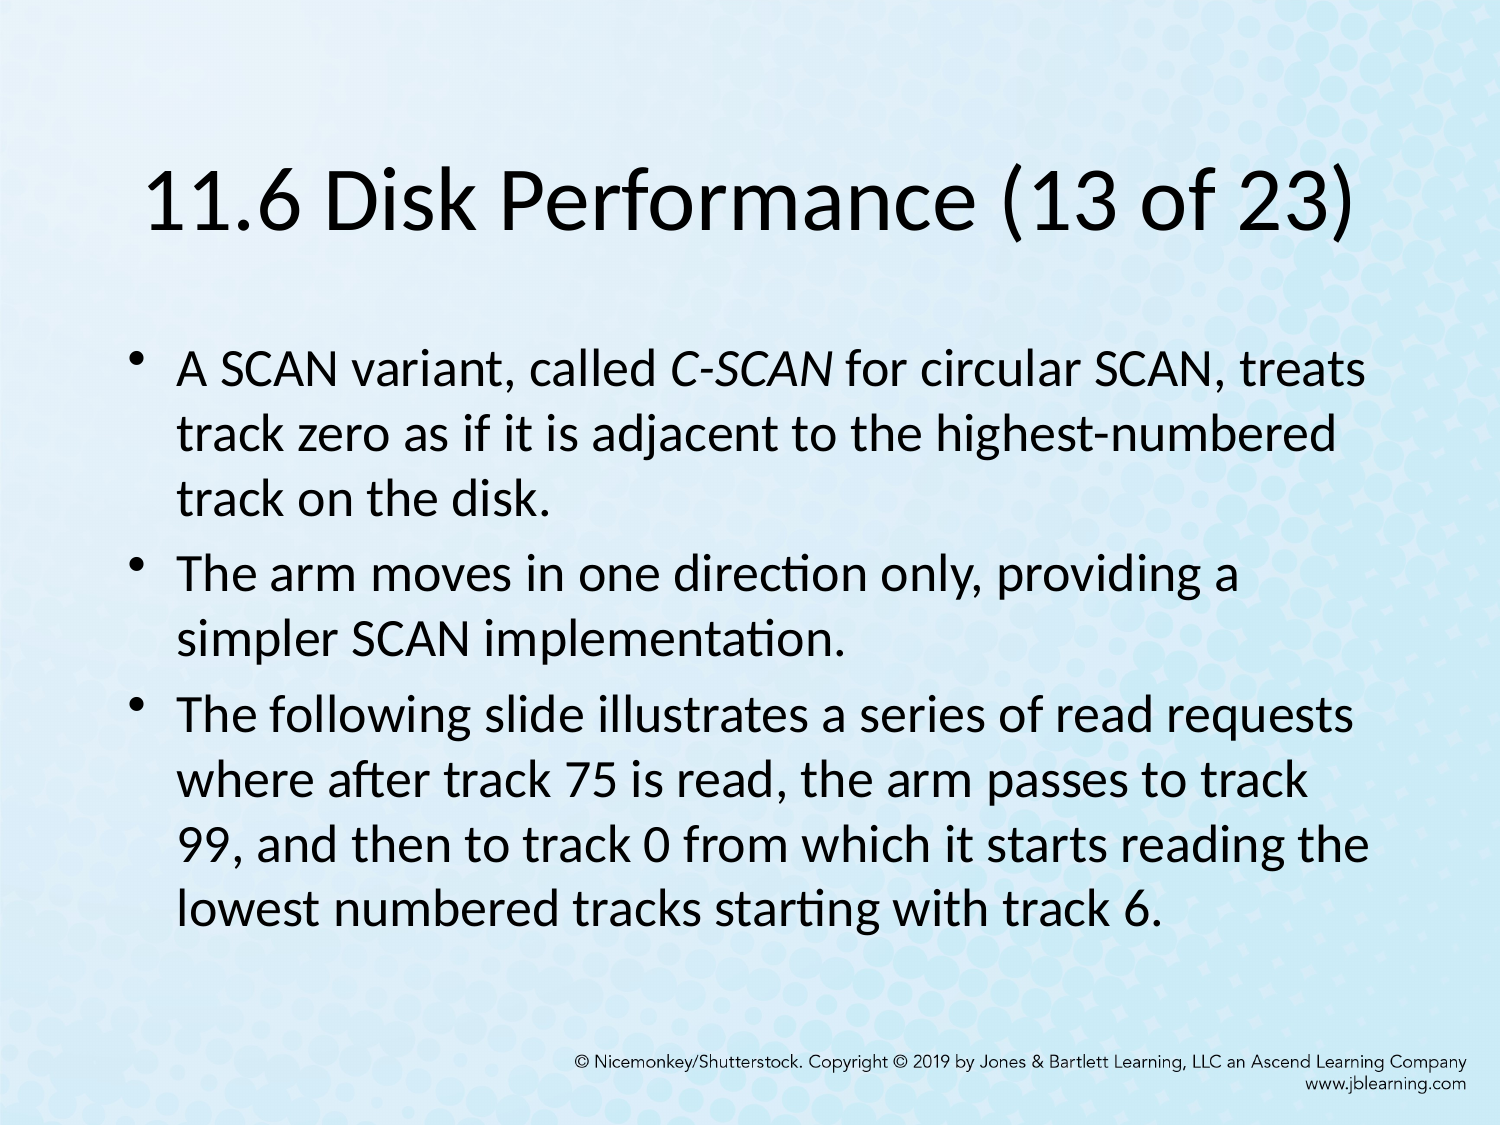

# 11.6 Disk Performance (13 of 23)
A SCAN variant, called C-SCAN for circular SCAN, treats track zero as if it is adjacent to the highest-numbered track on the disk.
The arm moves in one direction only, providing a simpler SCAN implementation.
The following slide illustrates a series of read requests where after track 75 is read, the arm passes to track 99, and then to track 0 from which it starts reading the lowest numbered tracks starting with track 6.